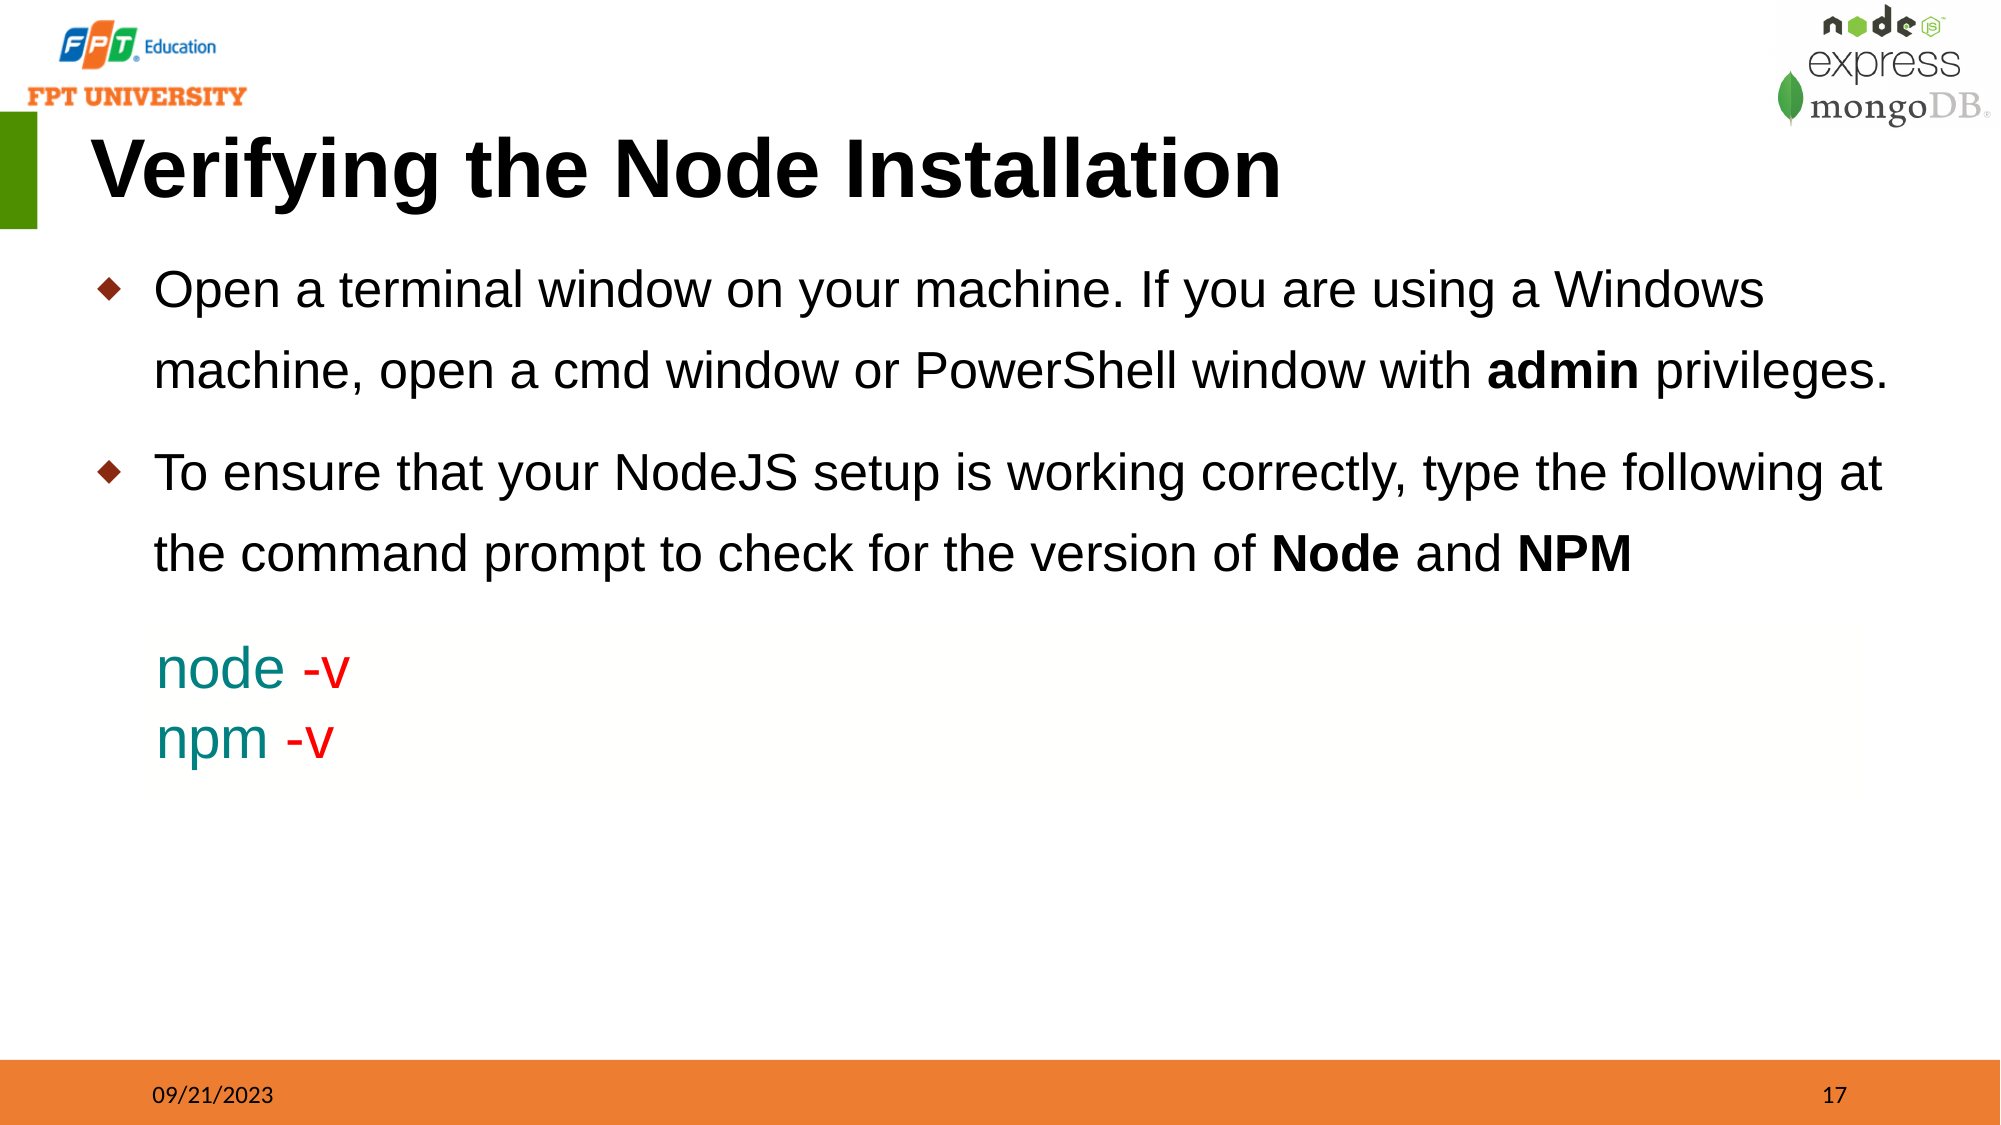

# Verifying the Node Installation
Open a terminal window on your machine. If you are using a Windows machine, open a cmd window or PowerShell window with admin privileges.
To ensure that your NodeJS setup is working correctly, type the following at the command prompt to check for the version of Node and NPM
node -v
npm -v
09/21/2023
17